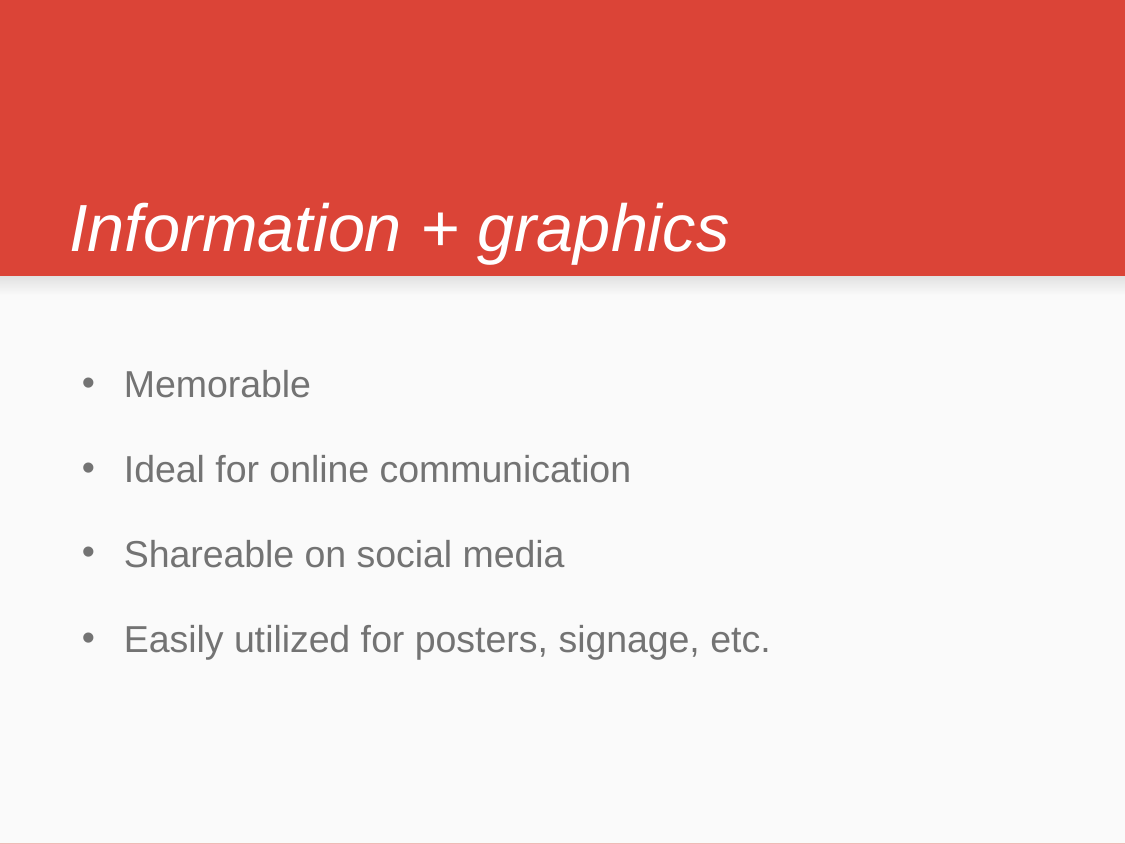

Information + graphics
Memorable
Ideal for online communication
Shareable on social media
Easily utilized for posters, signage, etc.